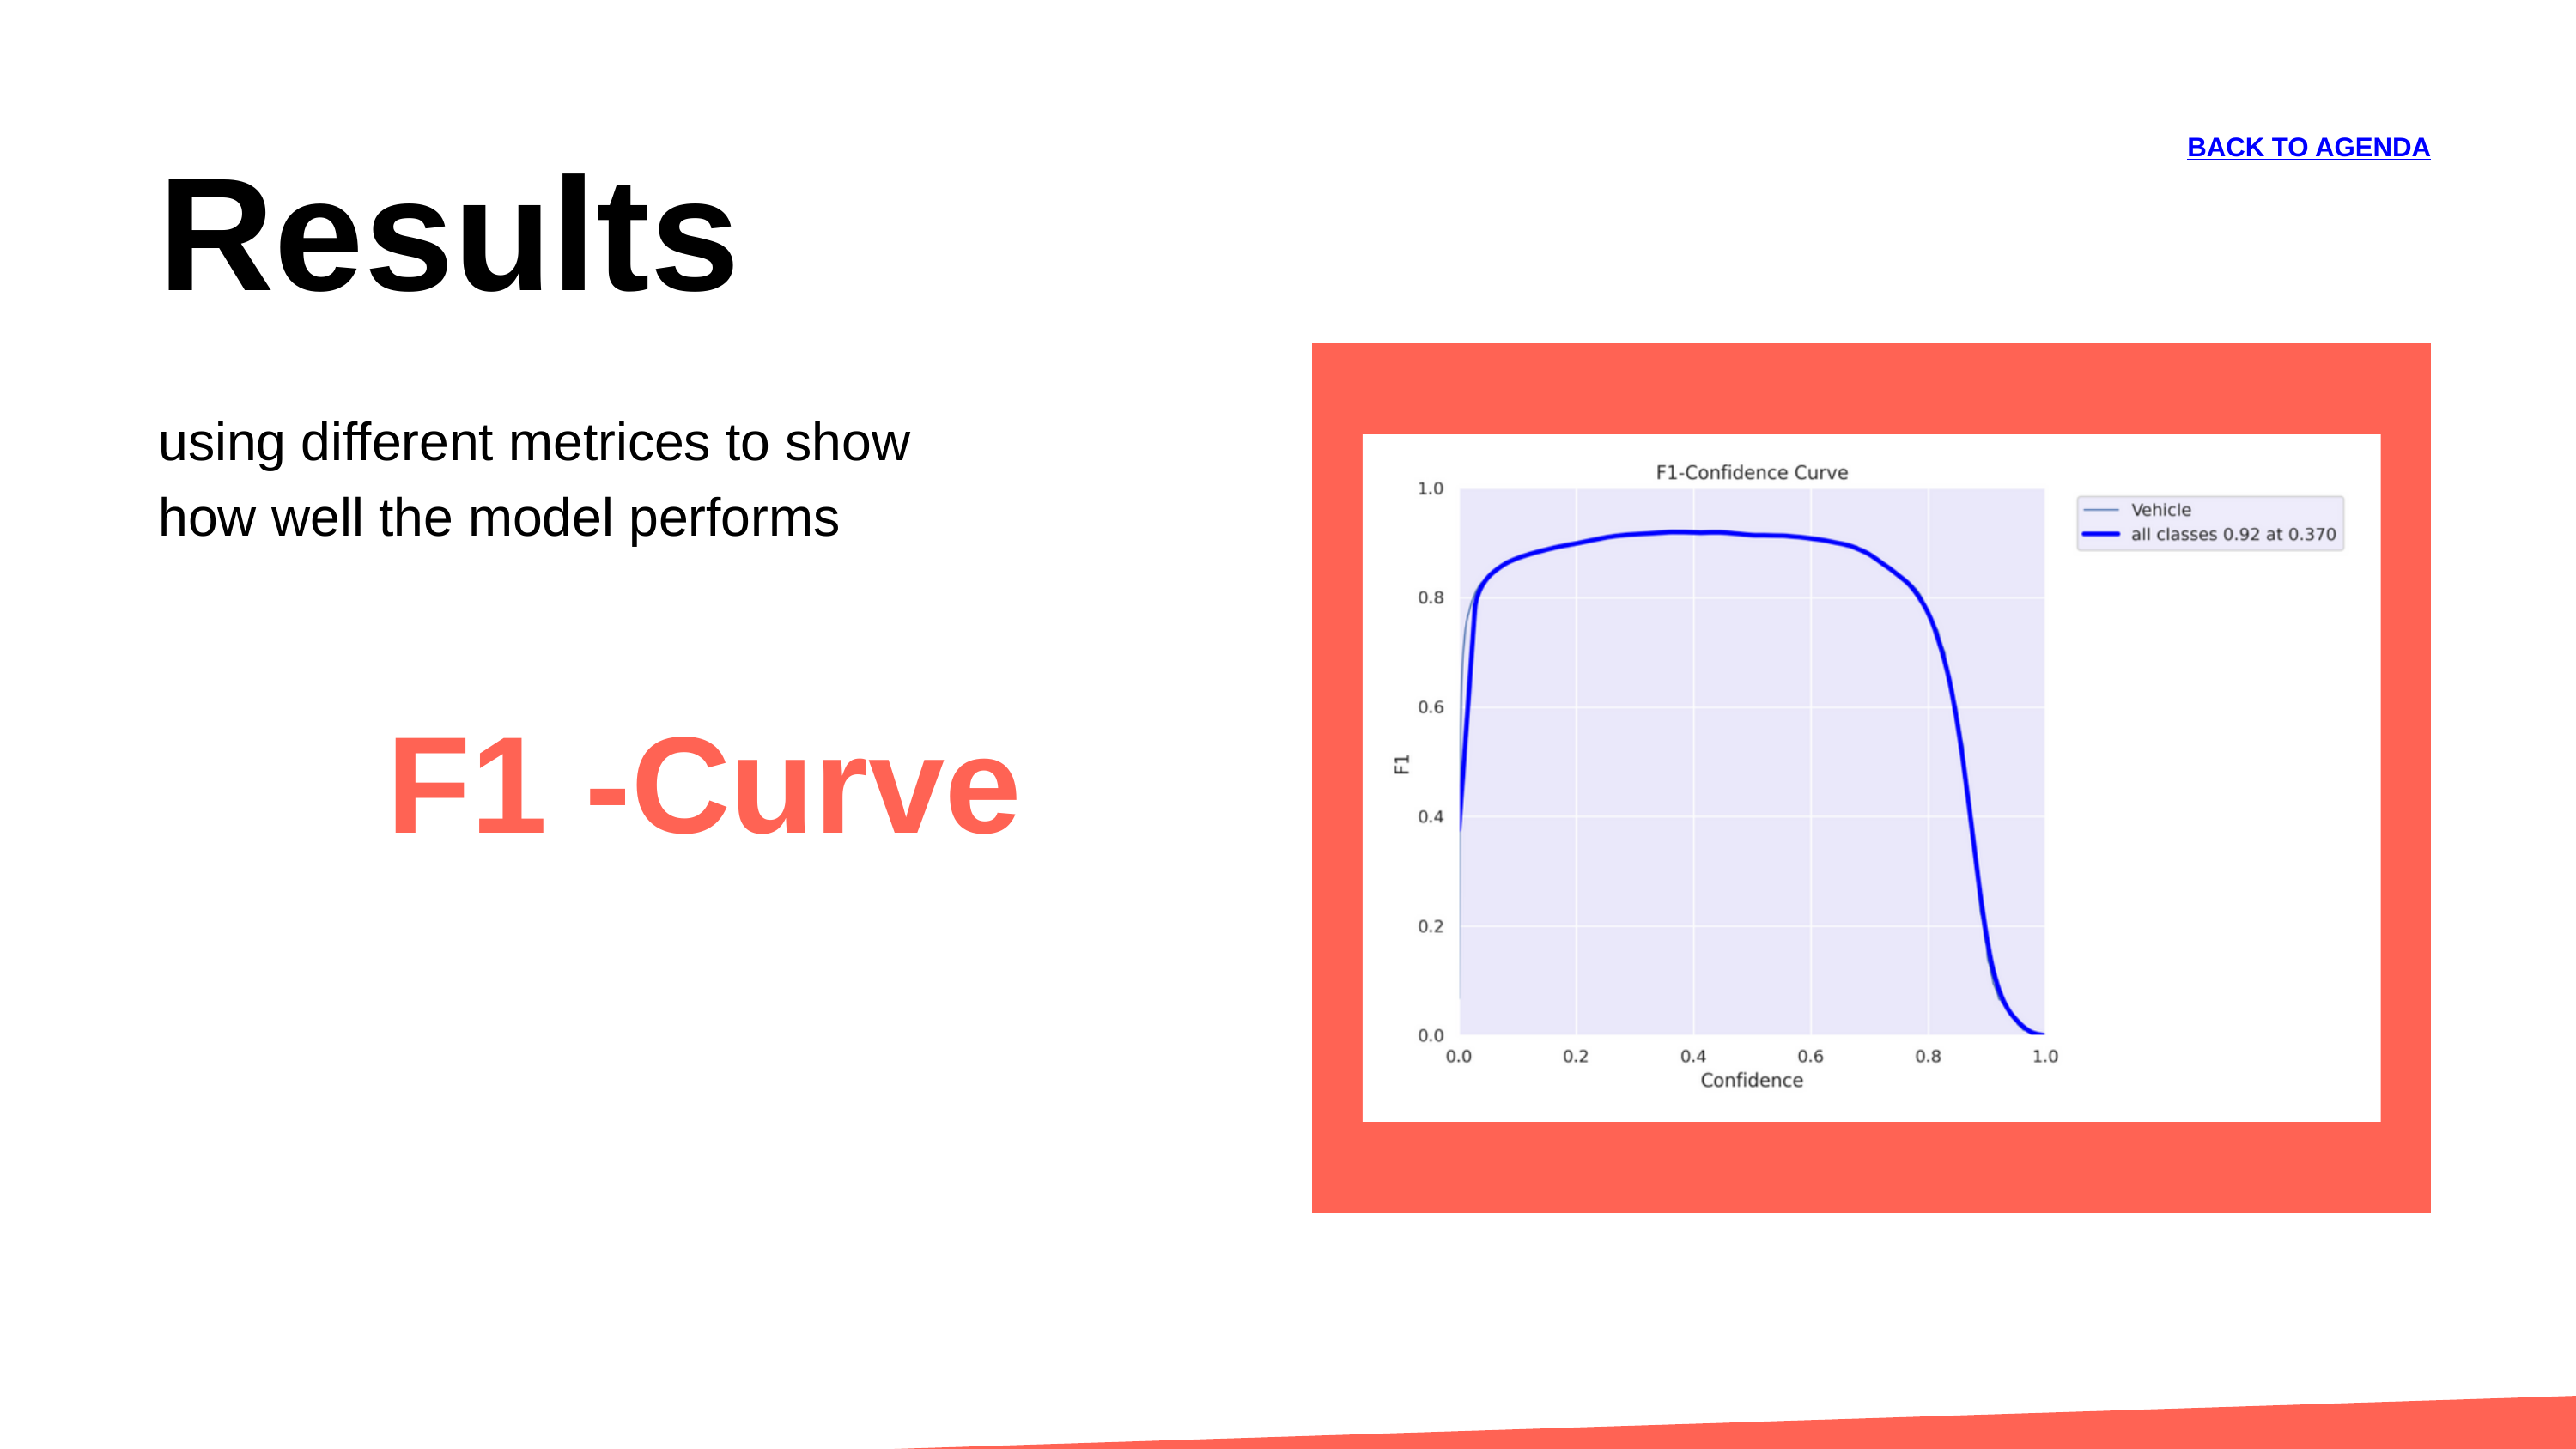

BACK TO AGENDA
Results
using different metrices to show
how well the model performs

F1 -Curve